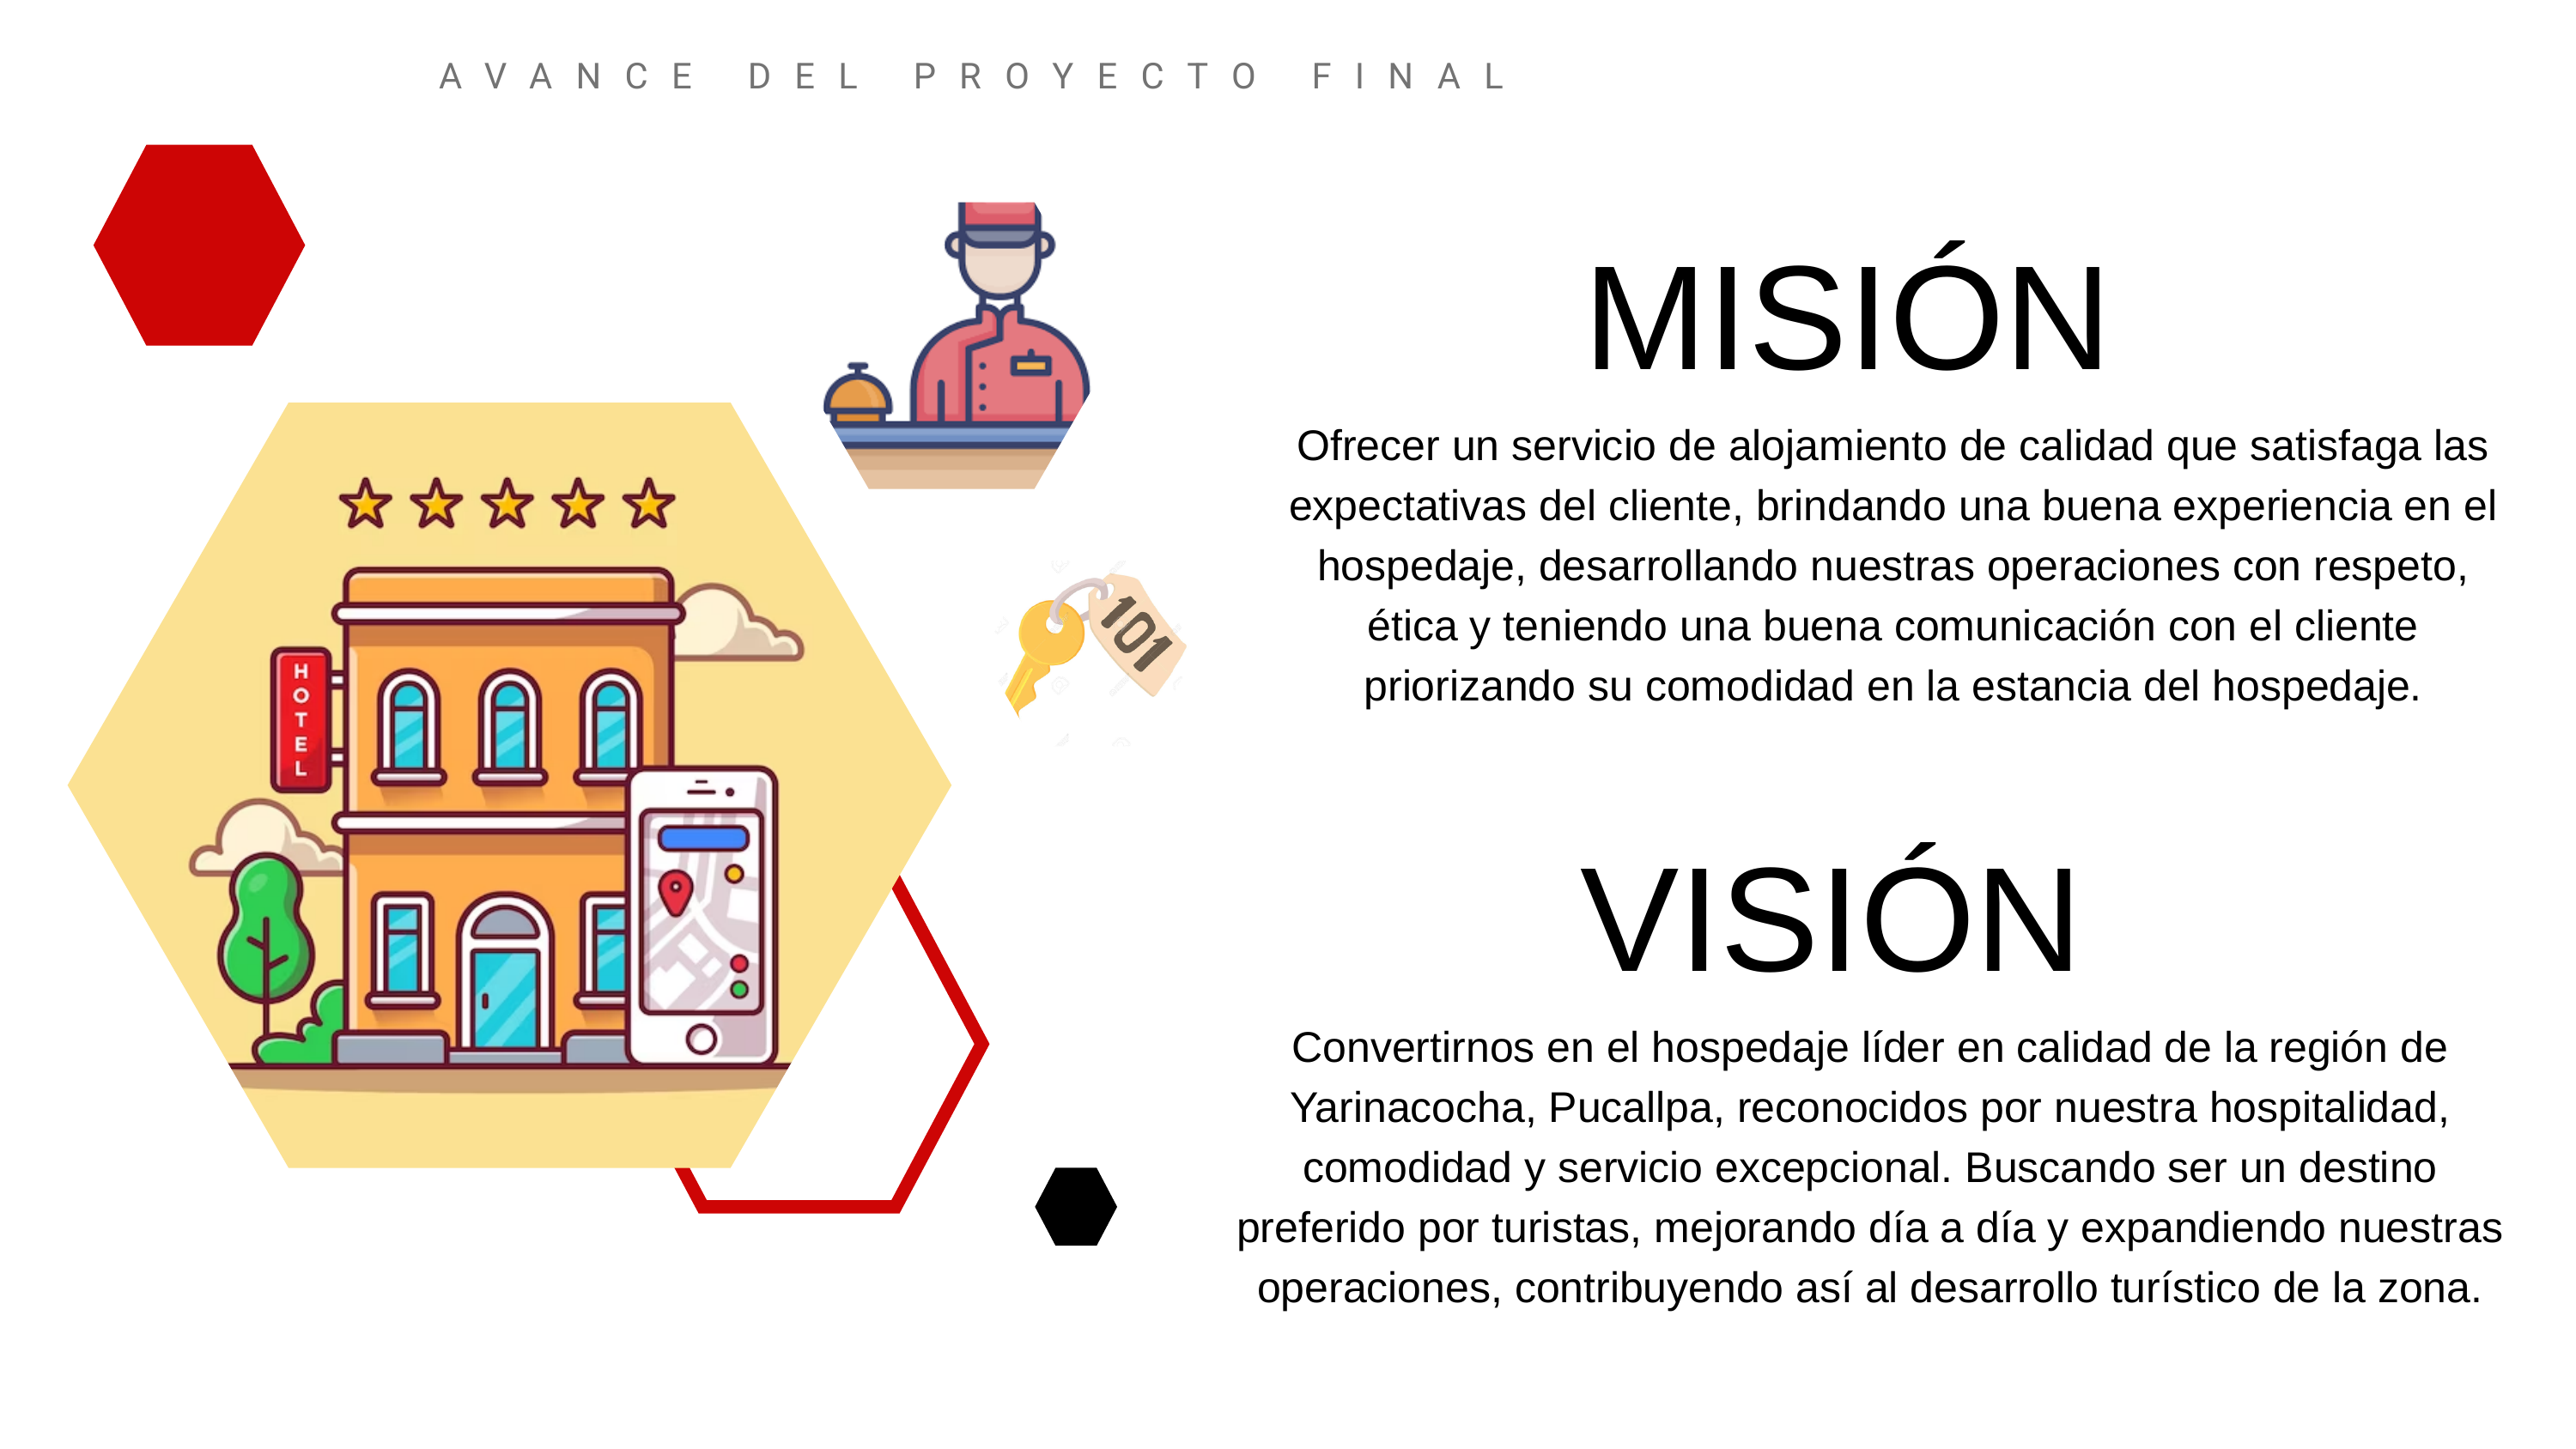

AVANCE DEL PROYECTO FINAL

MISIÓN

Ofrecer un servicio de alojamiento de calidad que satisfaga las expectativas del cliente, brindando una buena experiencia en el hospedaje, desarrollando nuestras operaciones con respeto, ética y teniendo una buena comunicación con el cliente priorizando su comodidad en la estancia del hospedaje.

VISIÓN

Convertirnos en el hospedaje líder en calidad de la región de Yarinacocha, Pucallpa, reconocidos por nuestra hospitalidad, comodidad y servicio excepcional. Buscando ser un destino preferido por turistas, mejorando día a día y expandiendo nuestras operaciones, contribuyendo así al desarrollo turístico de la zona.